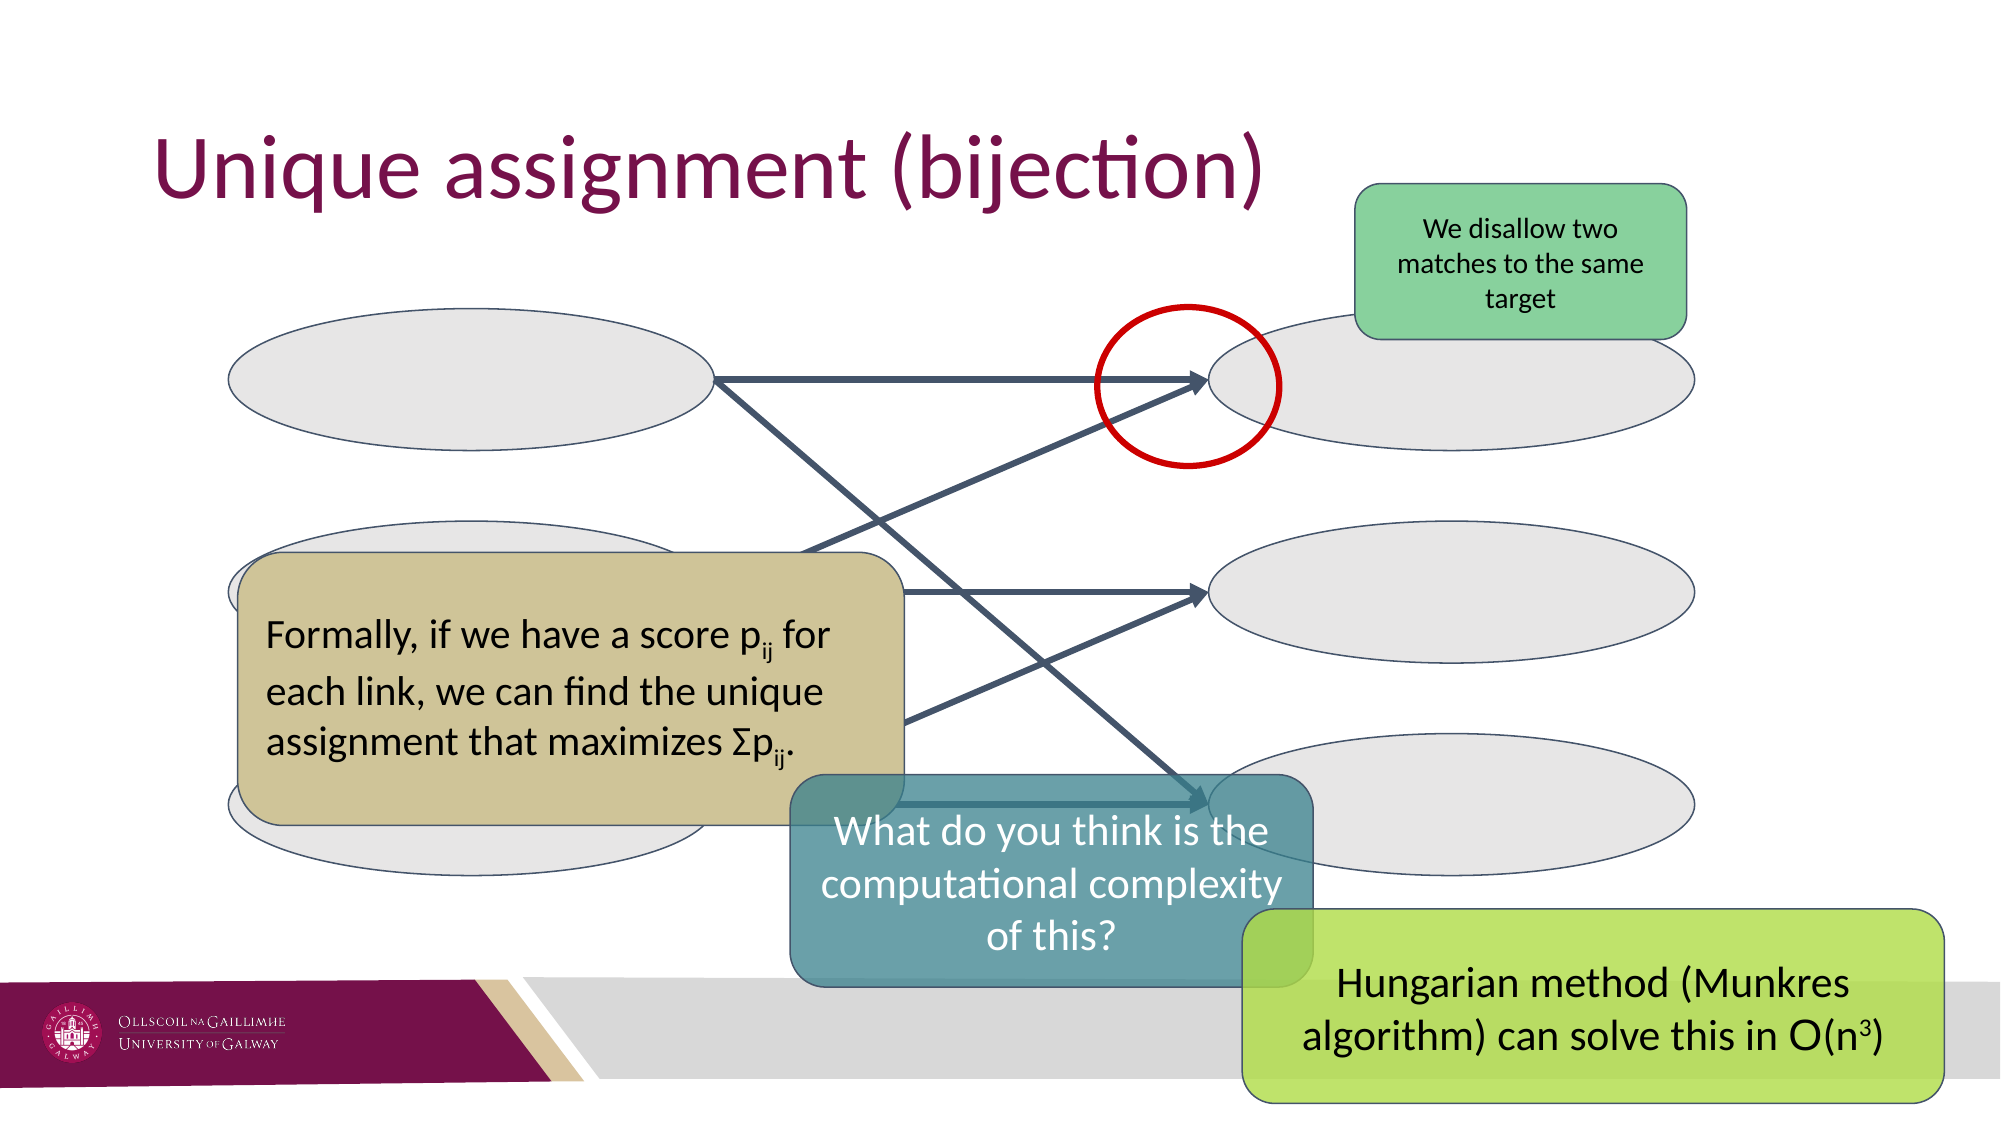

# Unique assignment (bijection)
We disallow two matches to the same target

Formally, if we have a score pij for each link, we can find the unique assignment that maximizes Σpij.

What do you think is the computational complexity of this?
Hungarian method (Munkres algorithm) can solve this in O(n3)